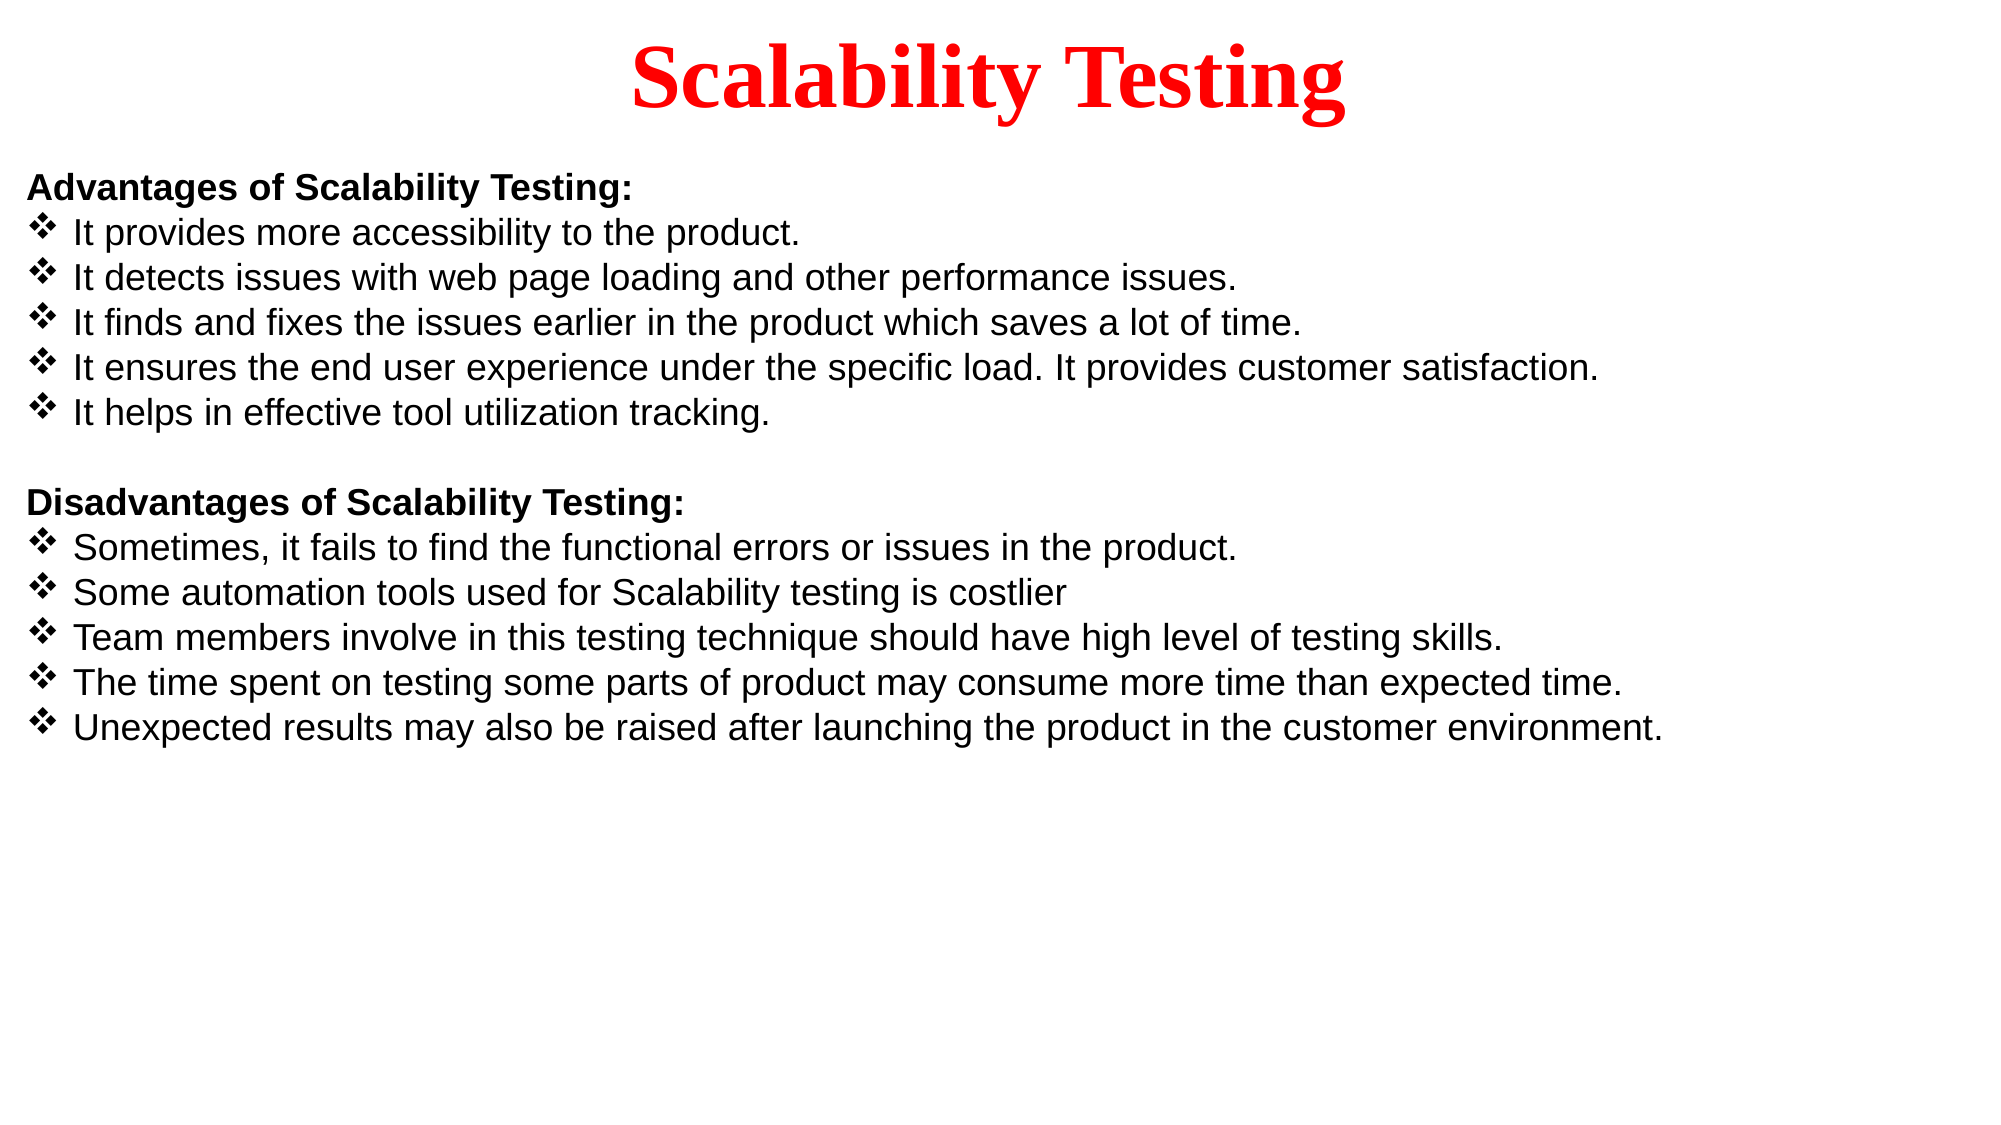

# Scalability Testing
Advantages of Scalability Testing:
It provides more accessibility to the product.
It detects issues with web page loading and other performance issues.
It finds and fixes the issues earlier in the product which saves a lot of time.
It ensures the end user experience under the specific load. It provides customer satisfaction.
It helps in effective tool utilization tracking.

Disadvantages of Scalability Testing:
Sometimes, it fails to find the functional errors or issues in the product.
Some automation tools used for Scalability testing is costlier
Team members involve in this testing technique should have high level of testing skills.
The time spent on testing some parts of product may consume more time than expected time.
Unexpected results may also be raised after launching the product in the customer environment.